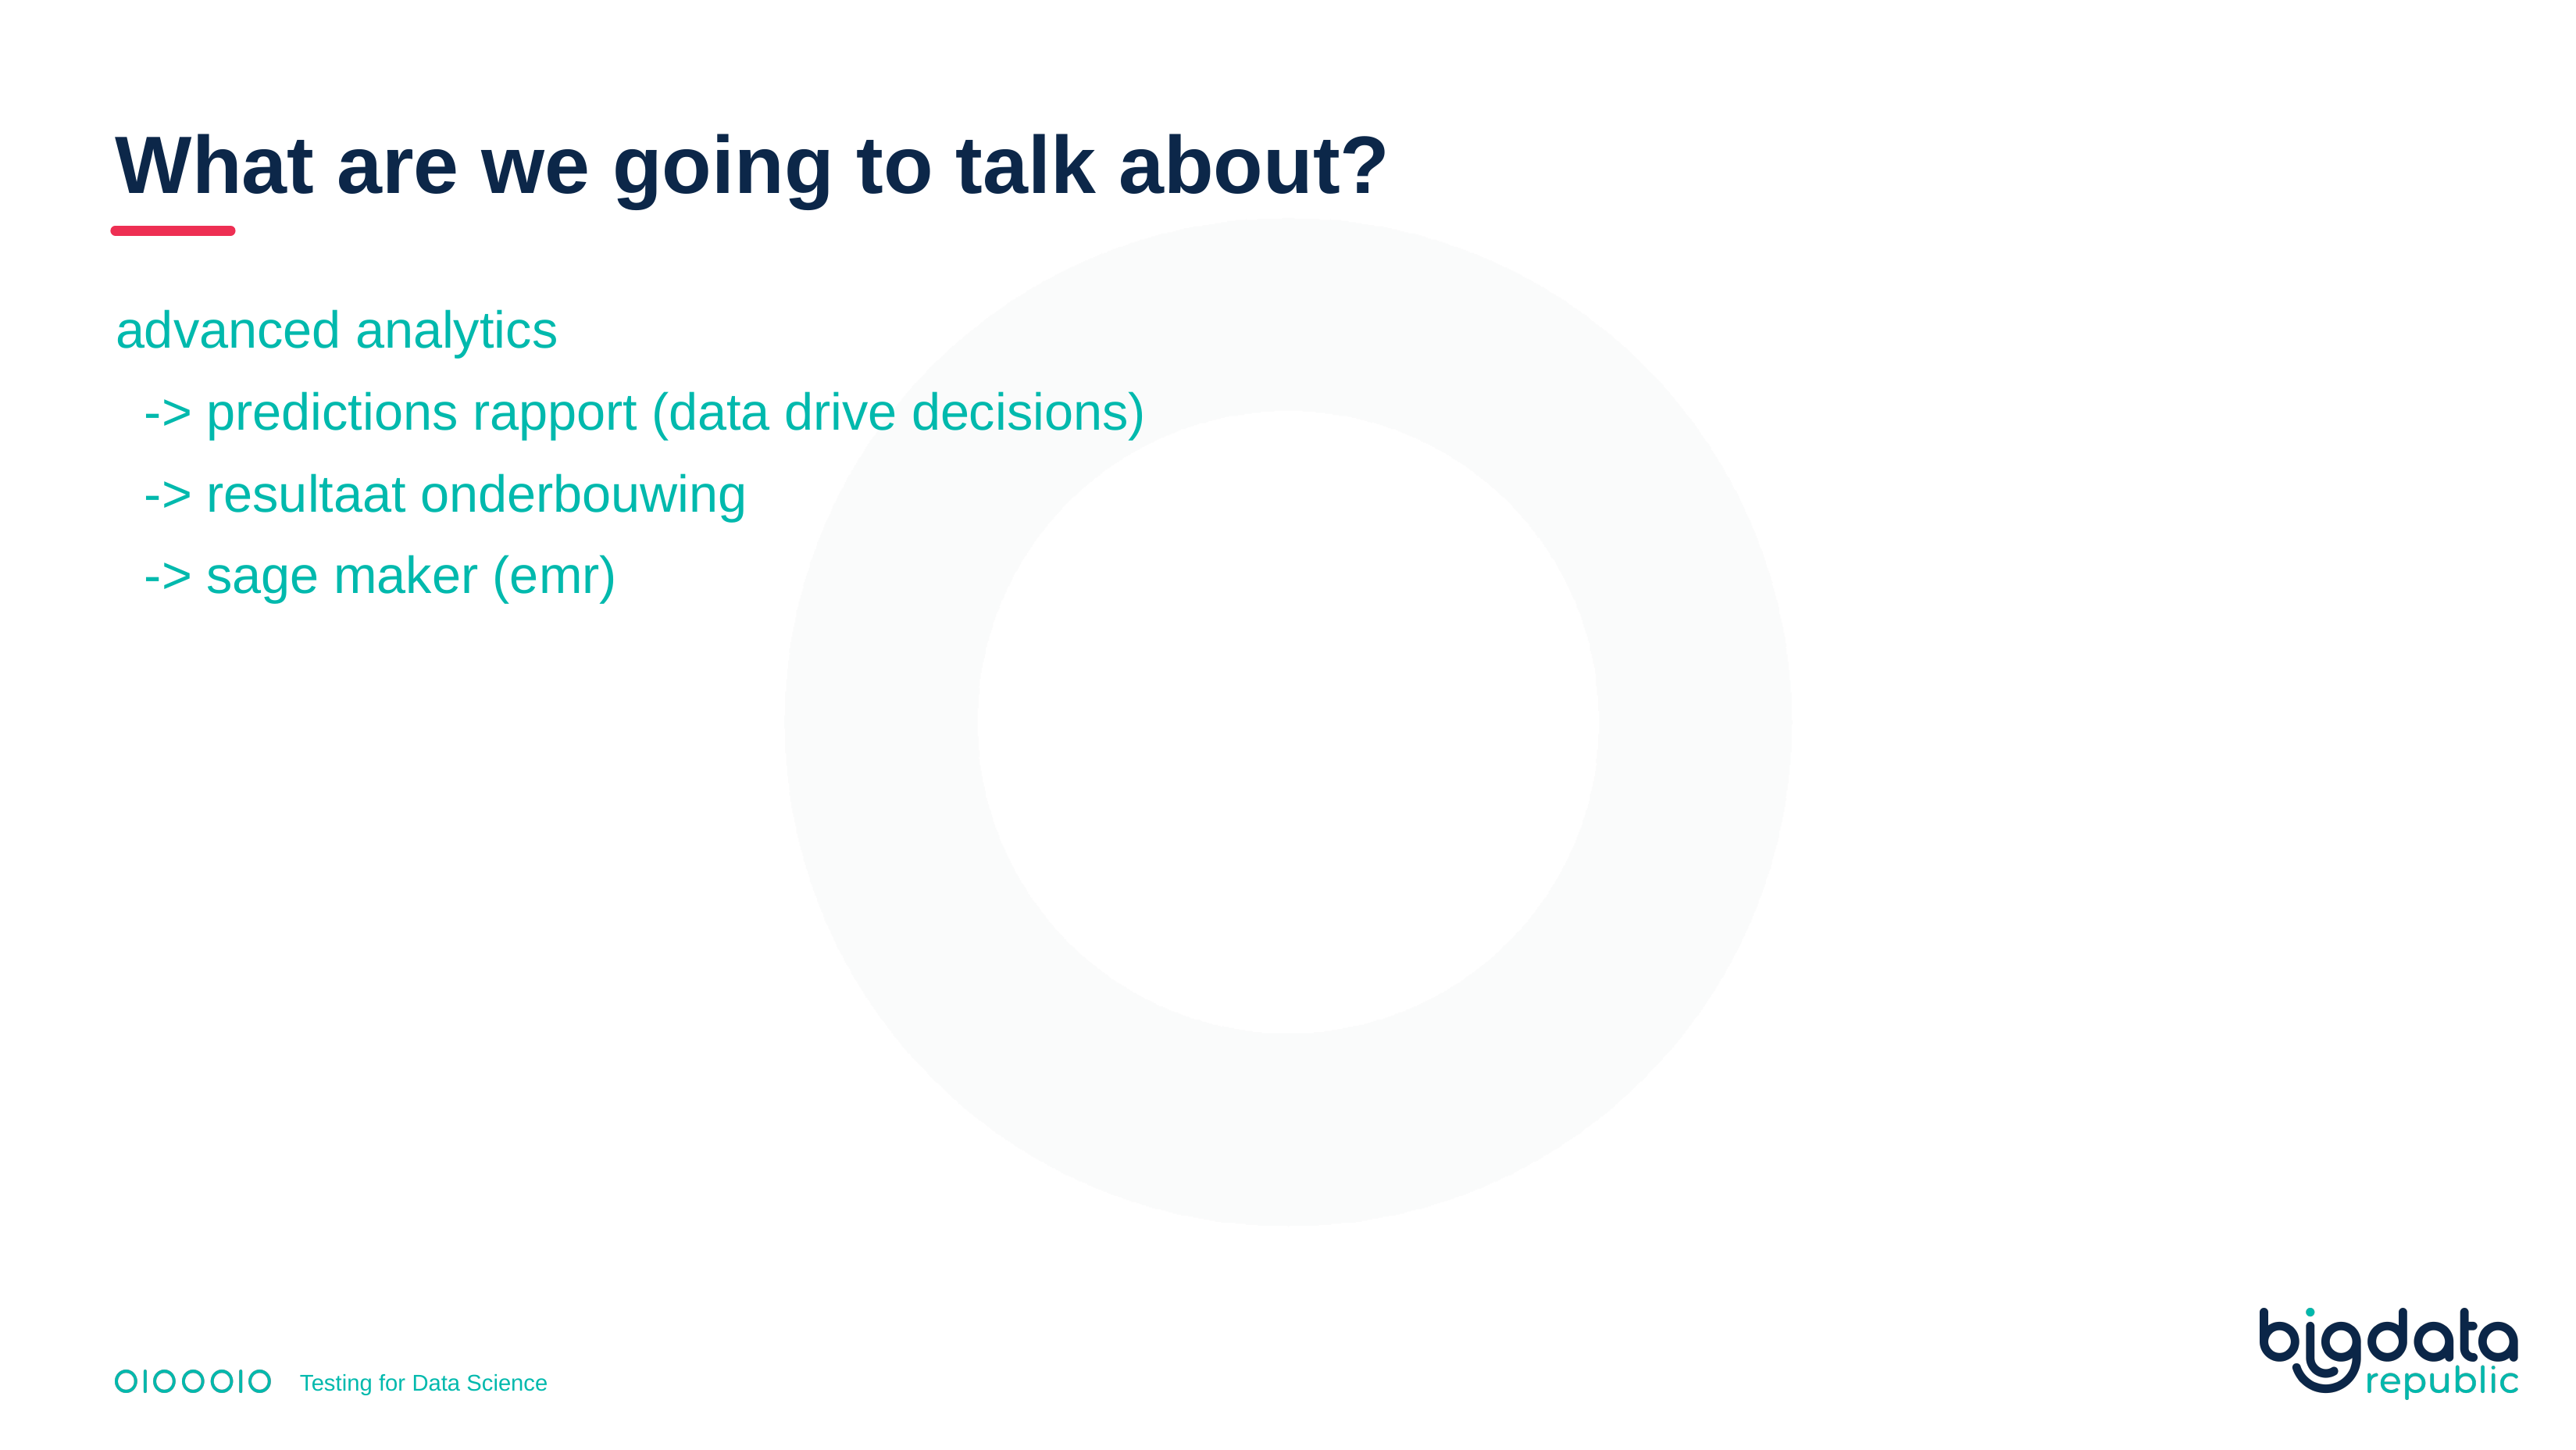

# What are we going to talk about?
advanced analytics
  -> predictions rapport (data drive decisions)
  -> resultaat onderbouwing
  -> sage maker (emr)
Testing for Data Science